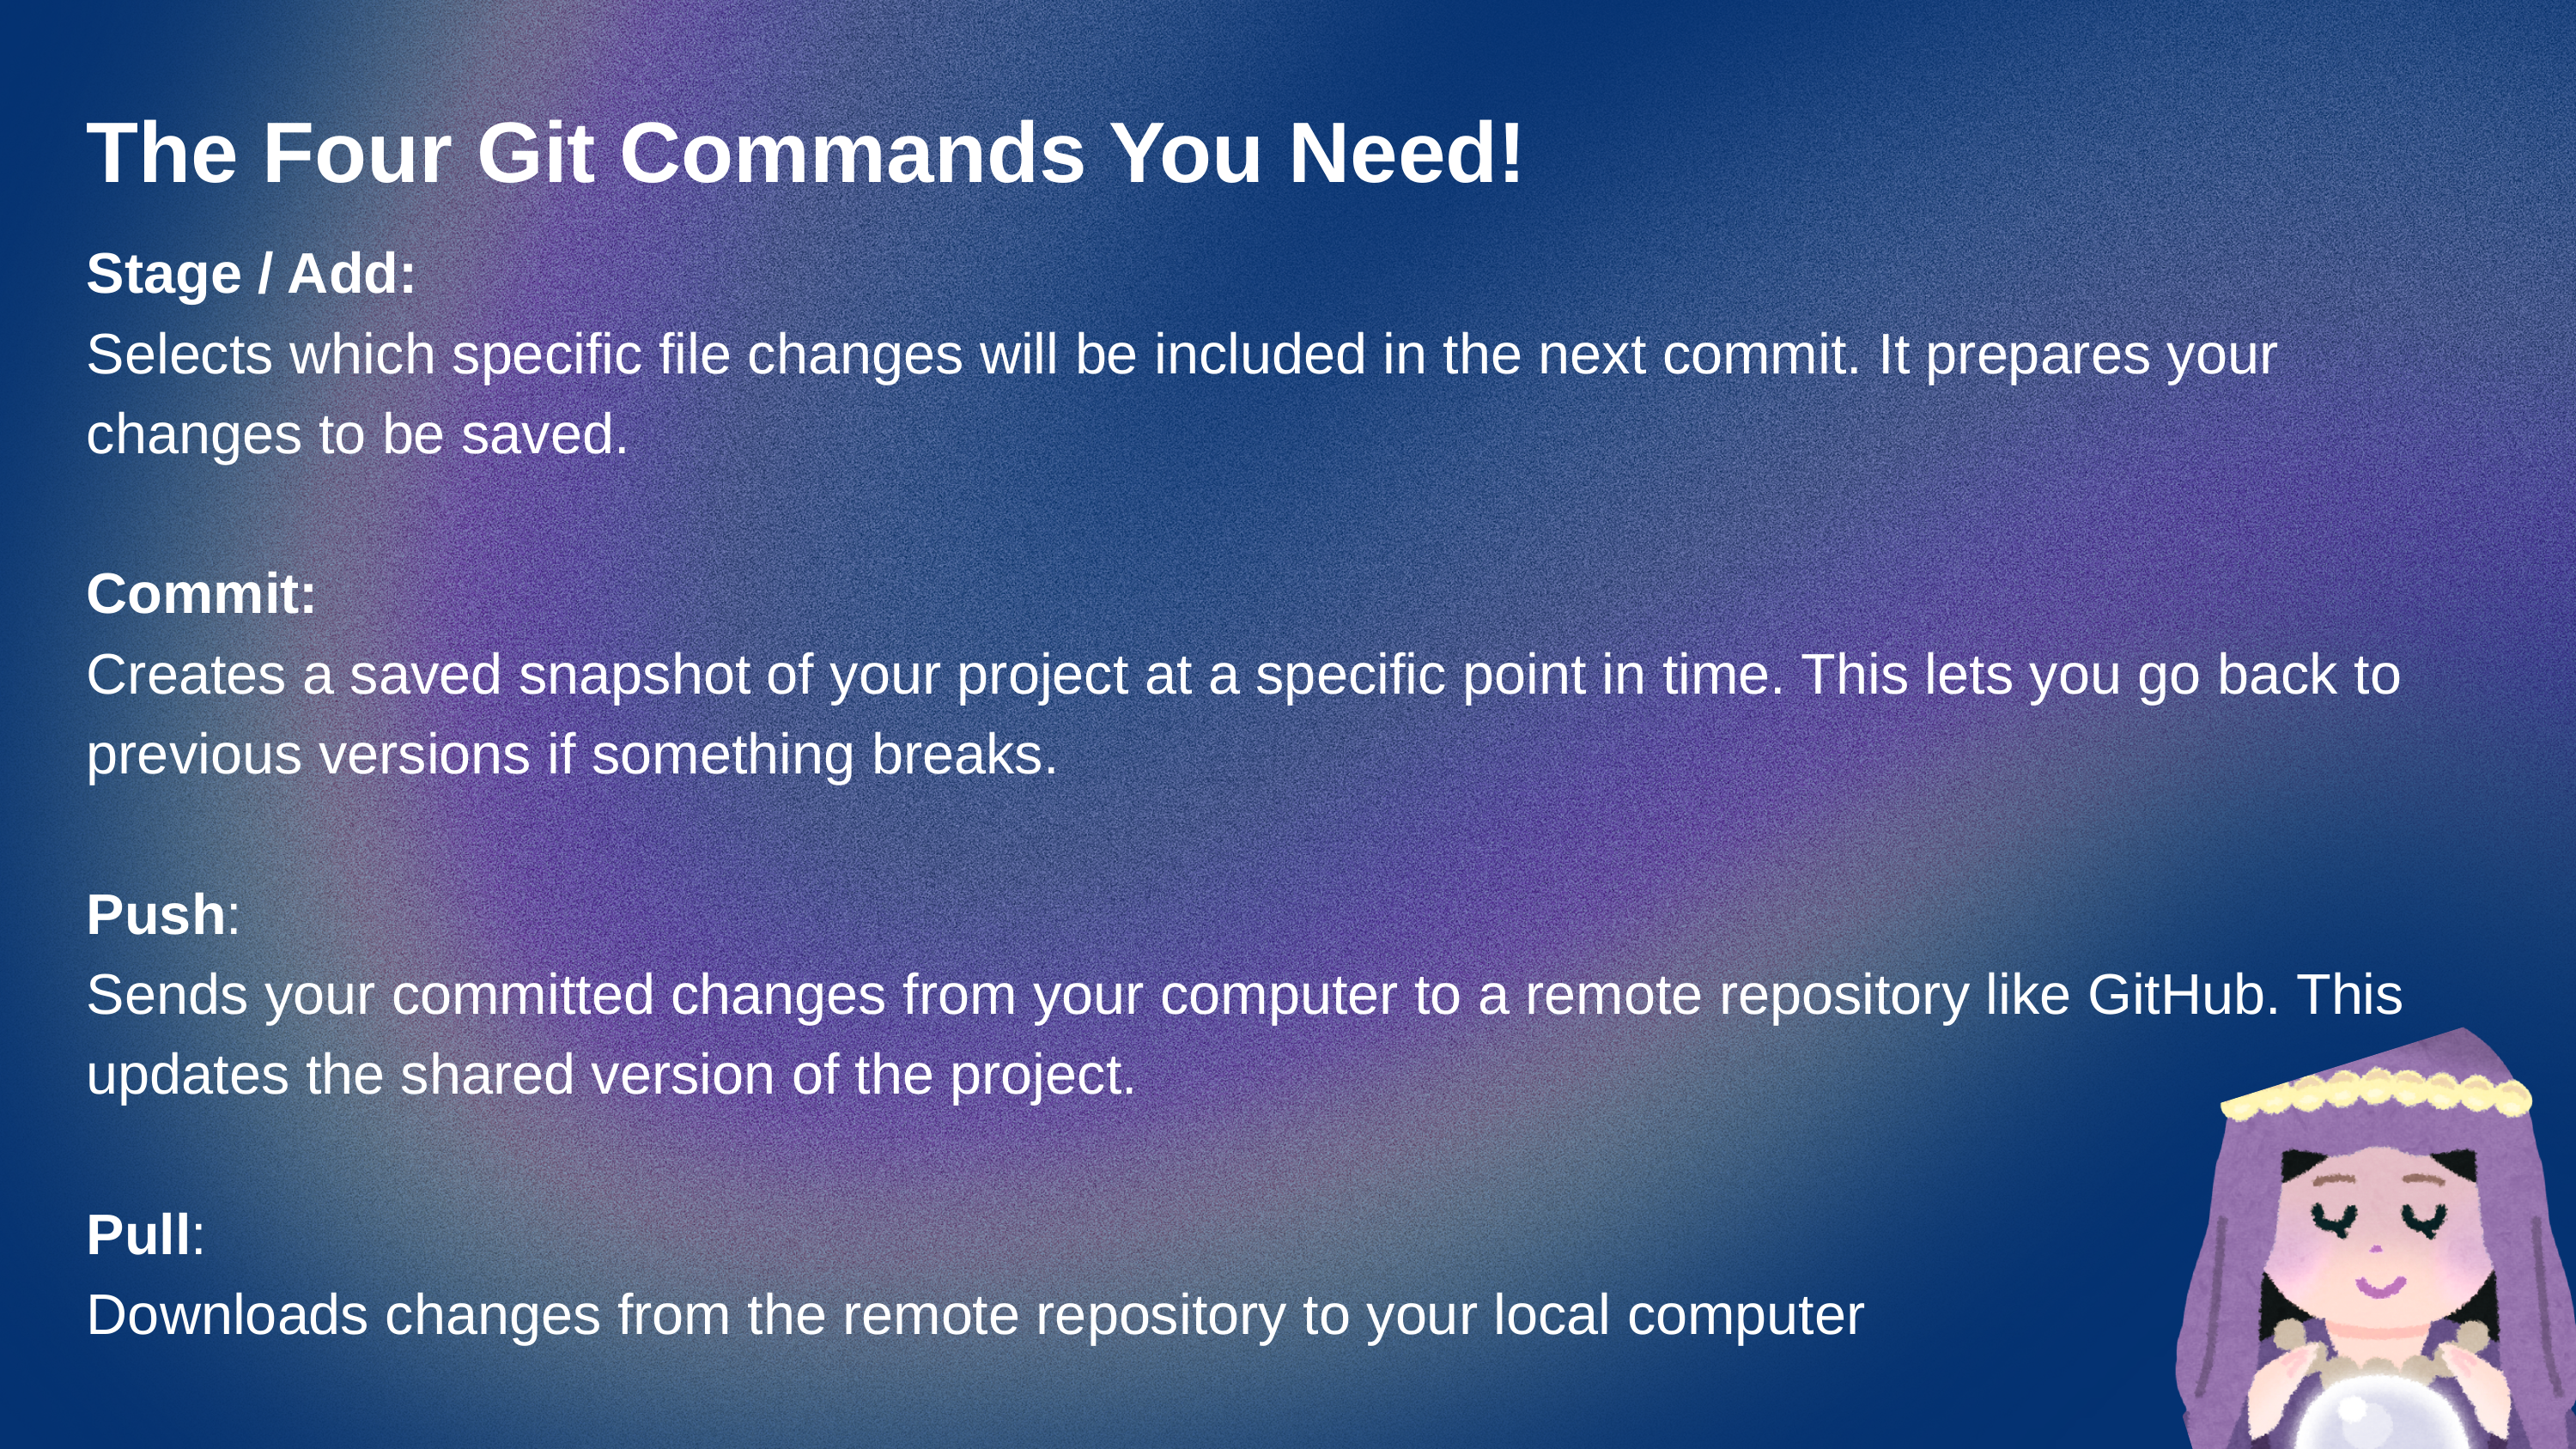

The Four Git Commands You Need!
Stage / Add:
Selects which specific file changes will be included in the next commit. It prepares your changes to be saved.

Commit:
Creates a saved snapshot of your project at a specific point in time. This lets you go back to previous versions if something breaks.

Push:
Sends your committed changes from your computer to a remote repository like GitHub. This updates the shared version of the project.

Pull:
Downloads changes from the remote repository to your local computer